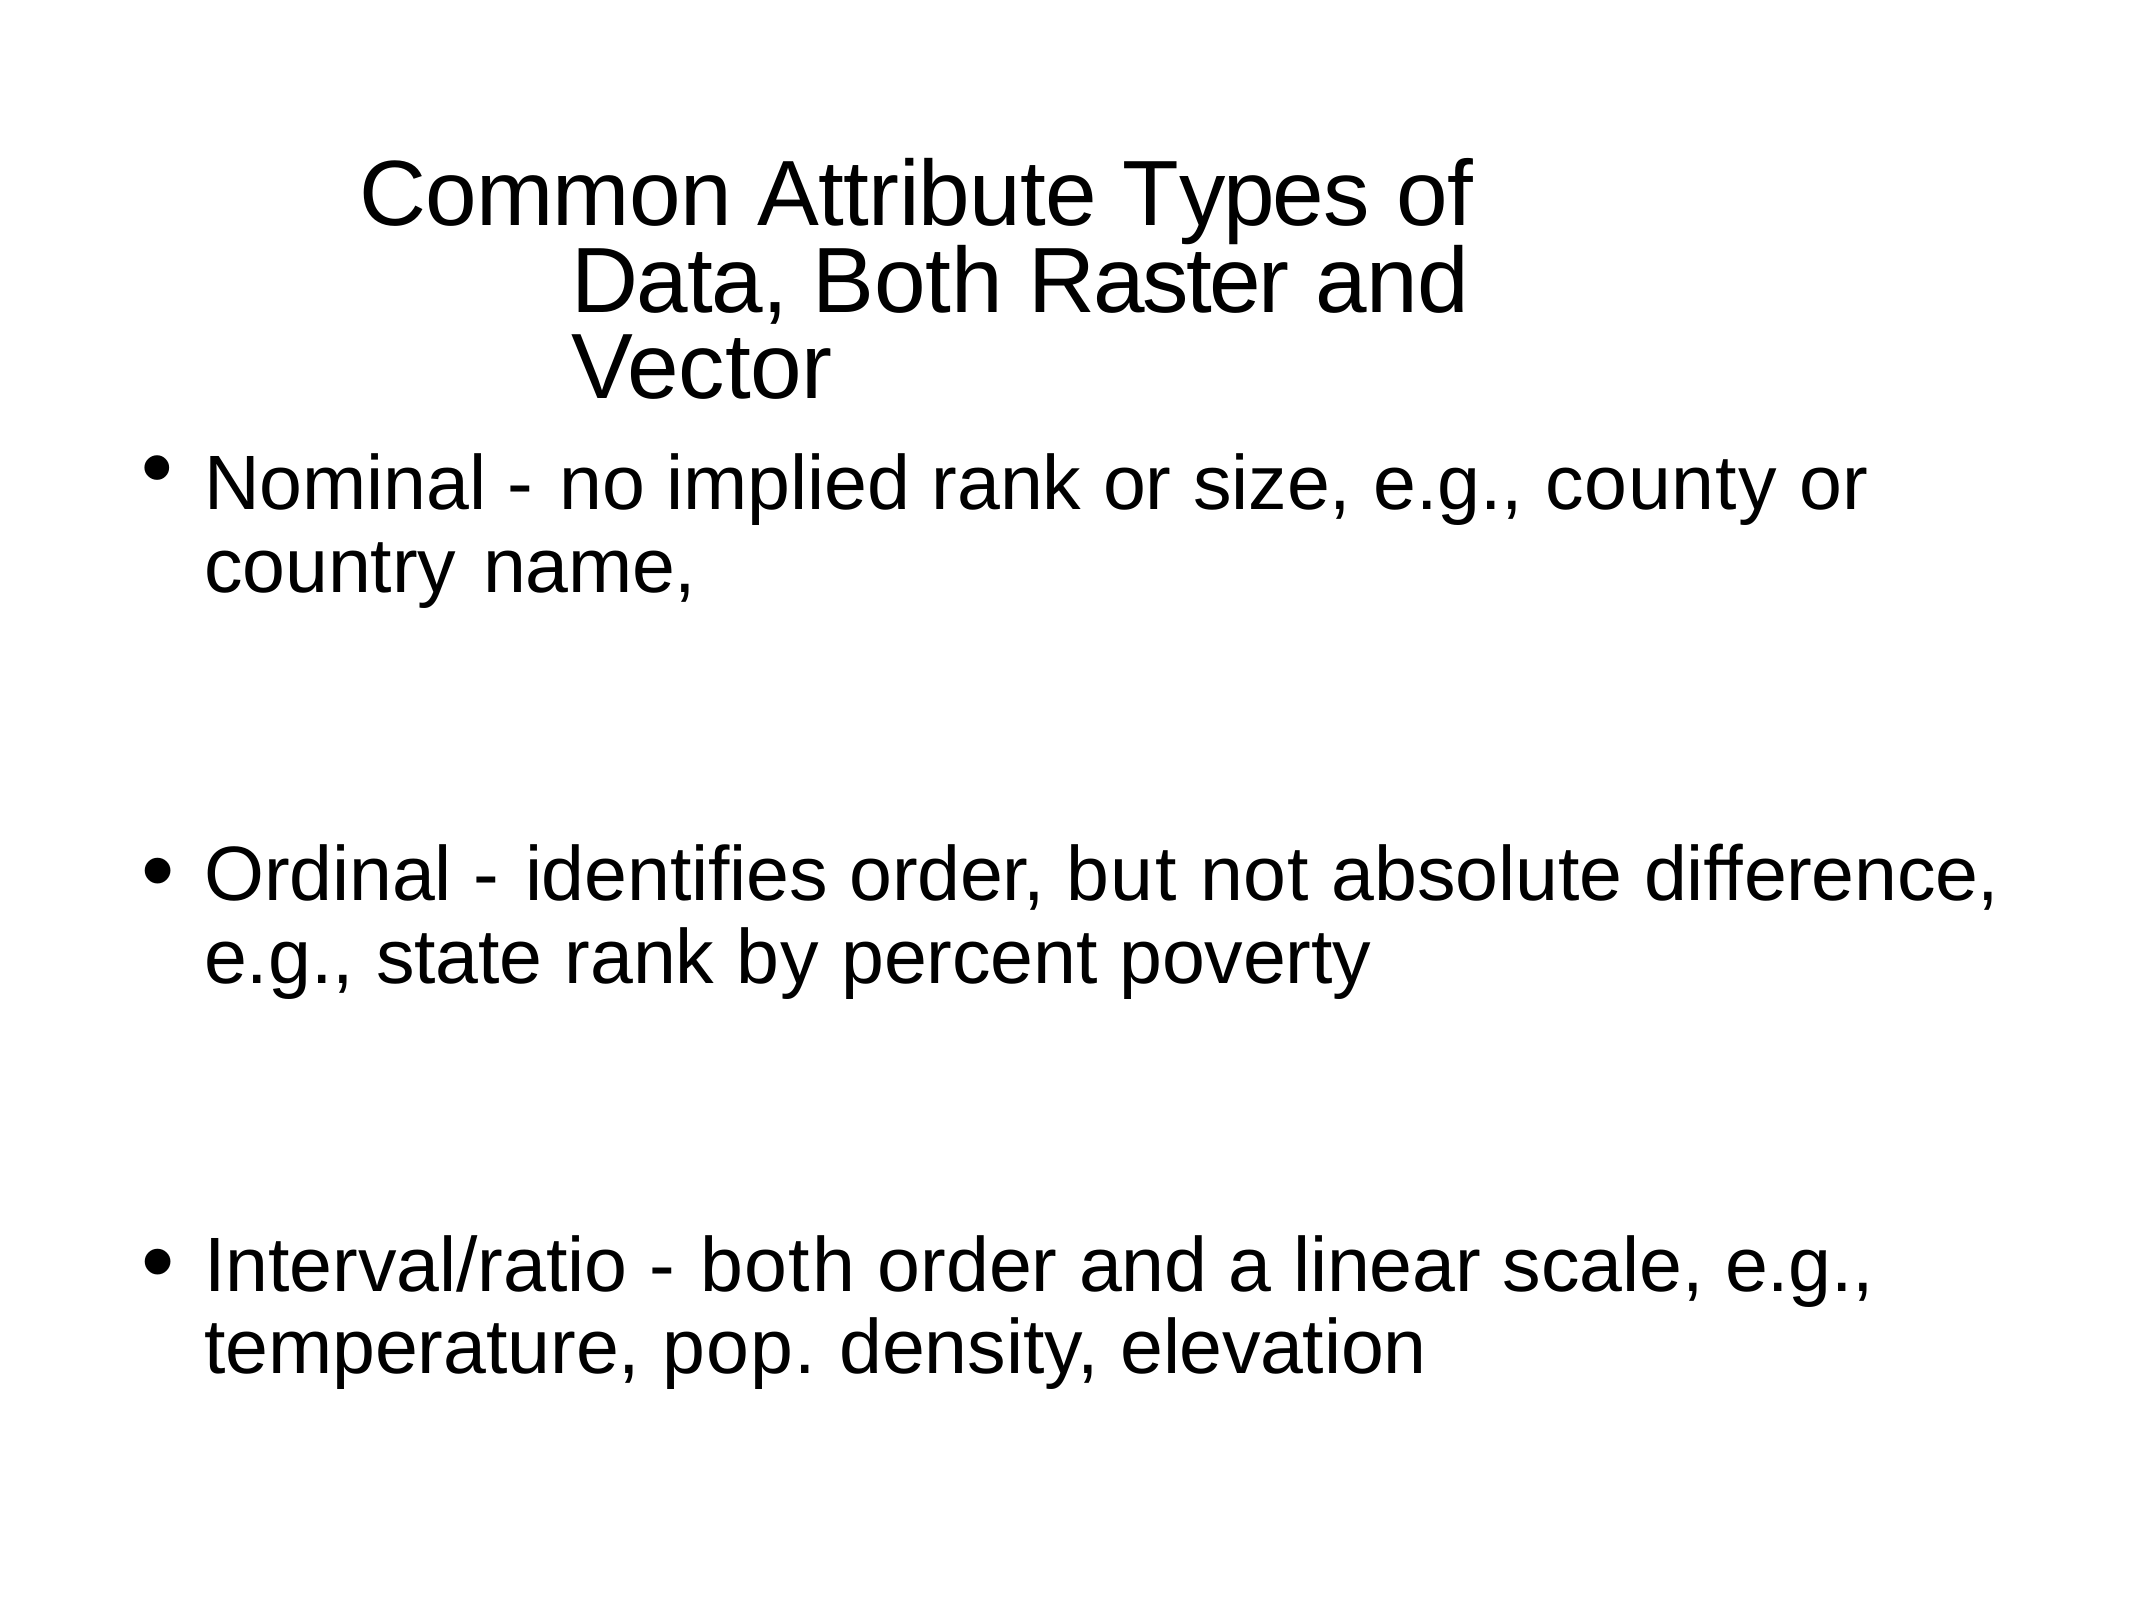

# Common Attribute Types of Data, Both Raster and Vector
Nominal - no implied rank or size, e.g., county or country name,

Ordinal - identifies order, but not absolute diﬀerence, e.g., state rank by percent poverty

Interval/ratio - both order and a linear scale, e.g., temperature, pop. density, elevation